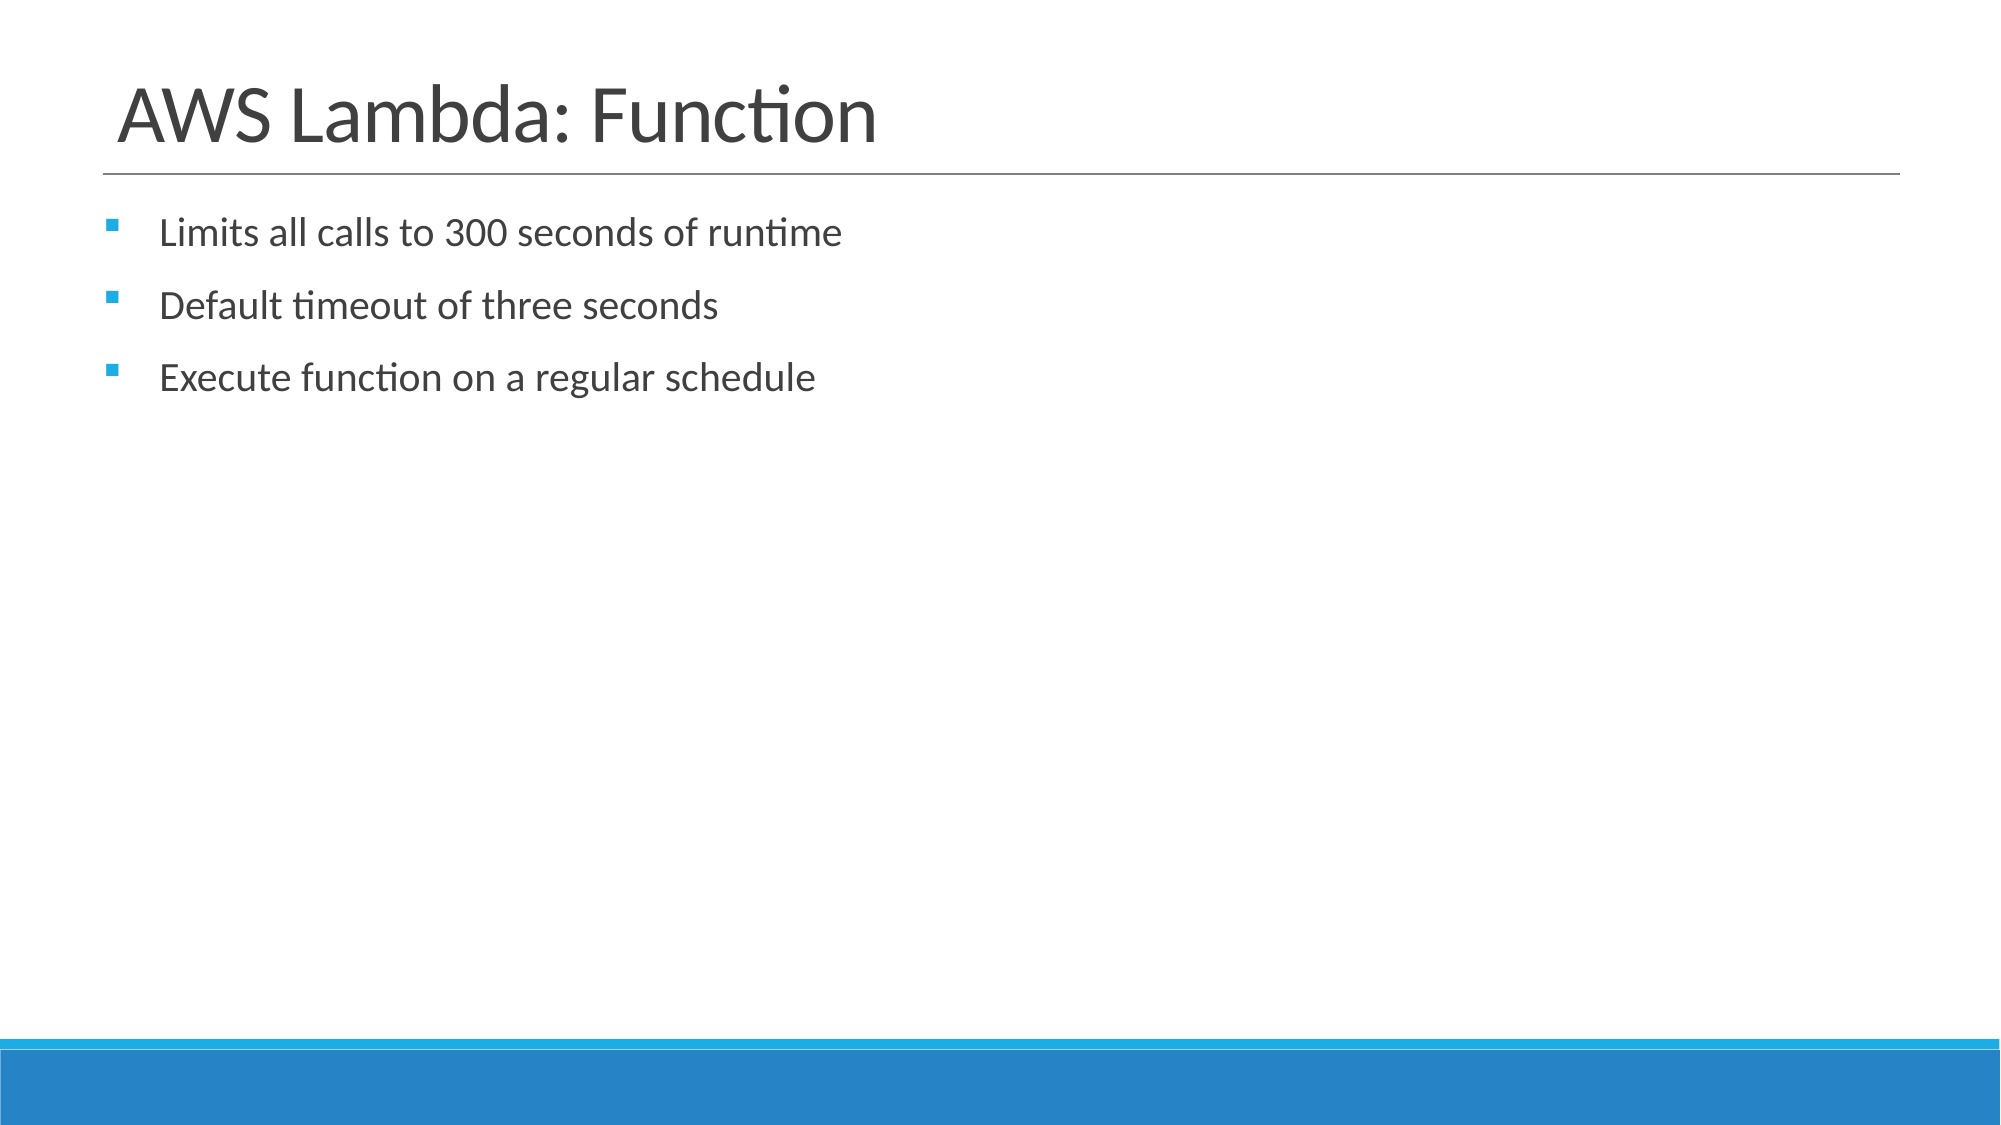

# AWS Lambda: Function
Limits all calls to 300 seconds of runtime
Default timeout of three seconds
Execute function on a regular schedule